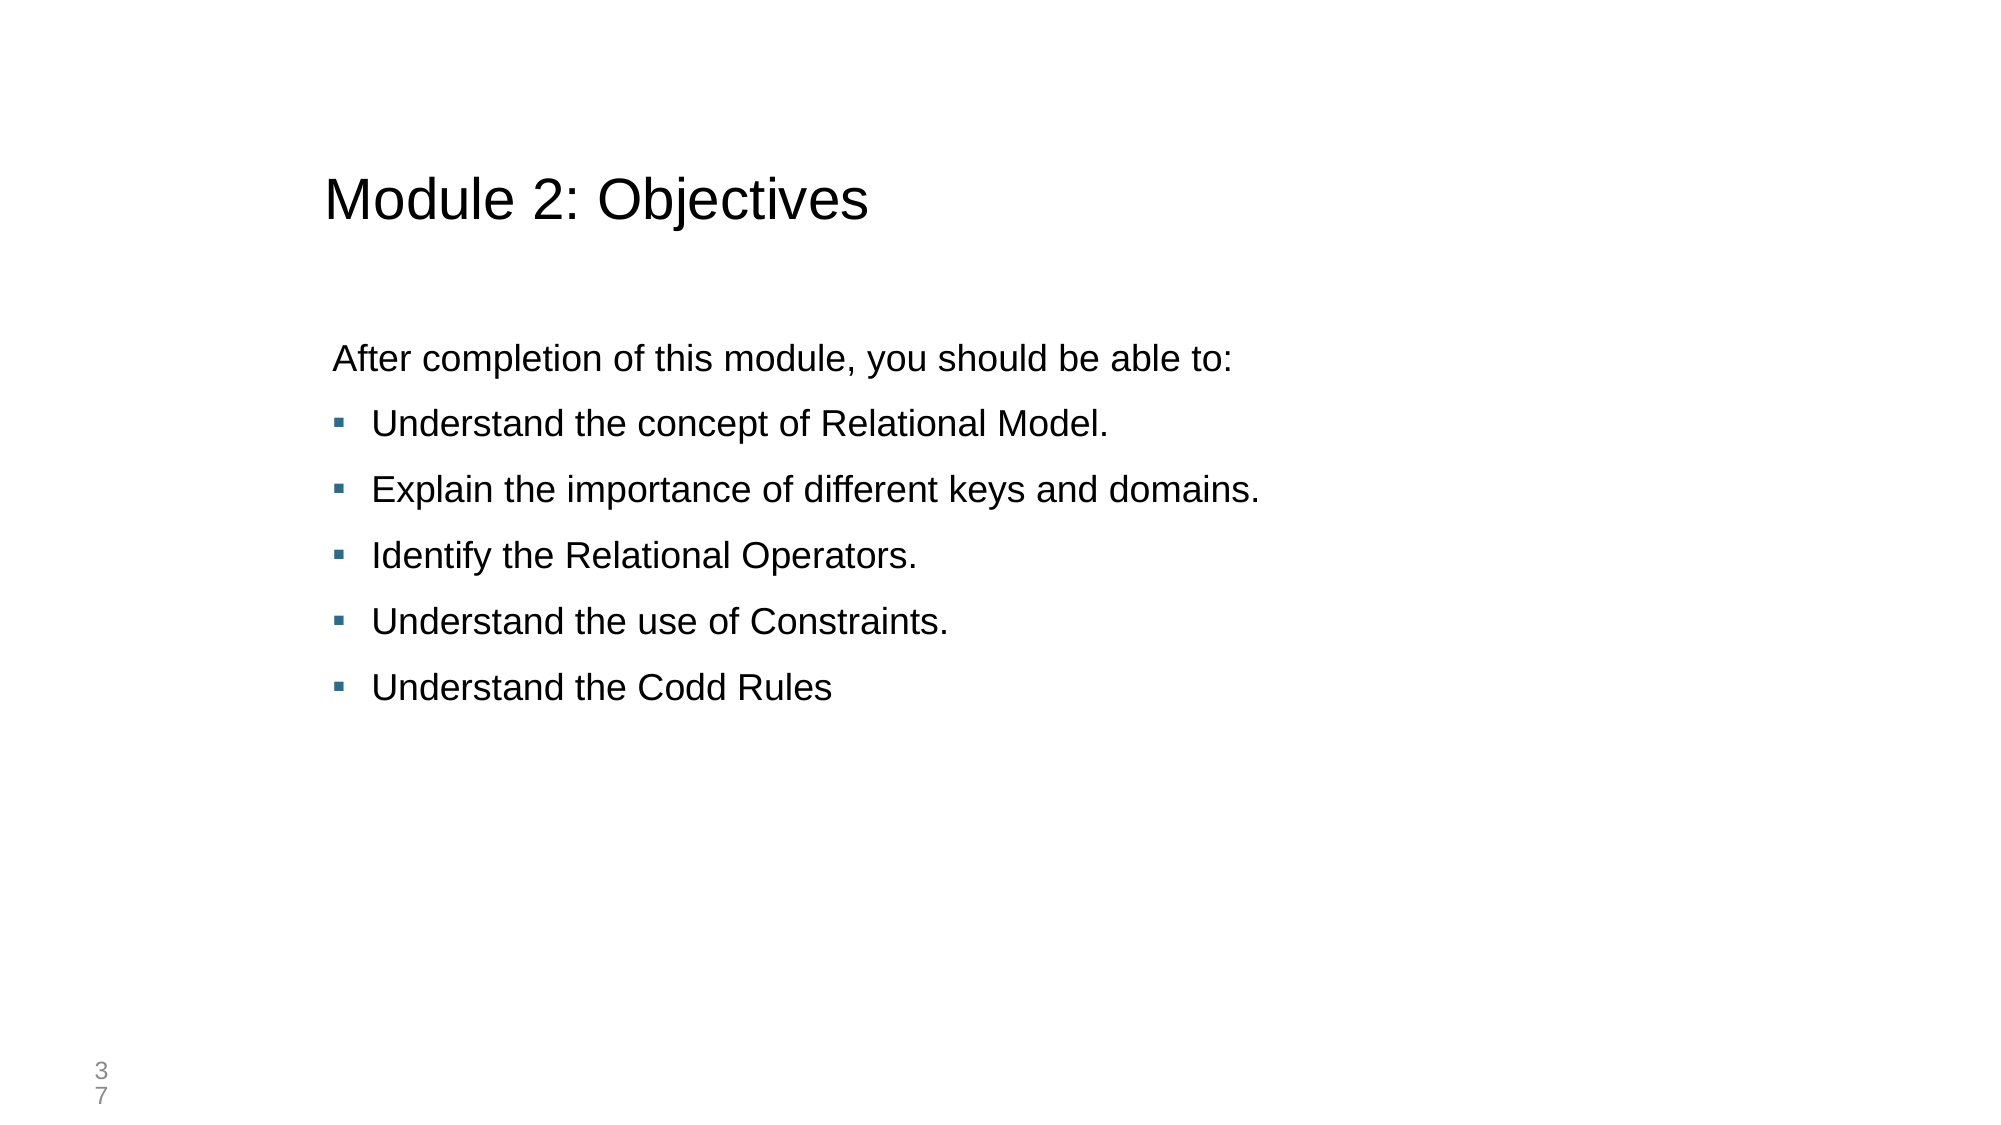

# Module 2: Objectives
After completion of this module, you should be able to:
Understand the concept of Relational Model.
Explain the importance of different keys and domains.
Identify the Relational Operators.
Understand the use of Constraints.
Understand the Codd Rules
37
37￼